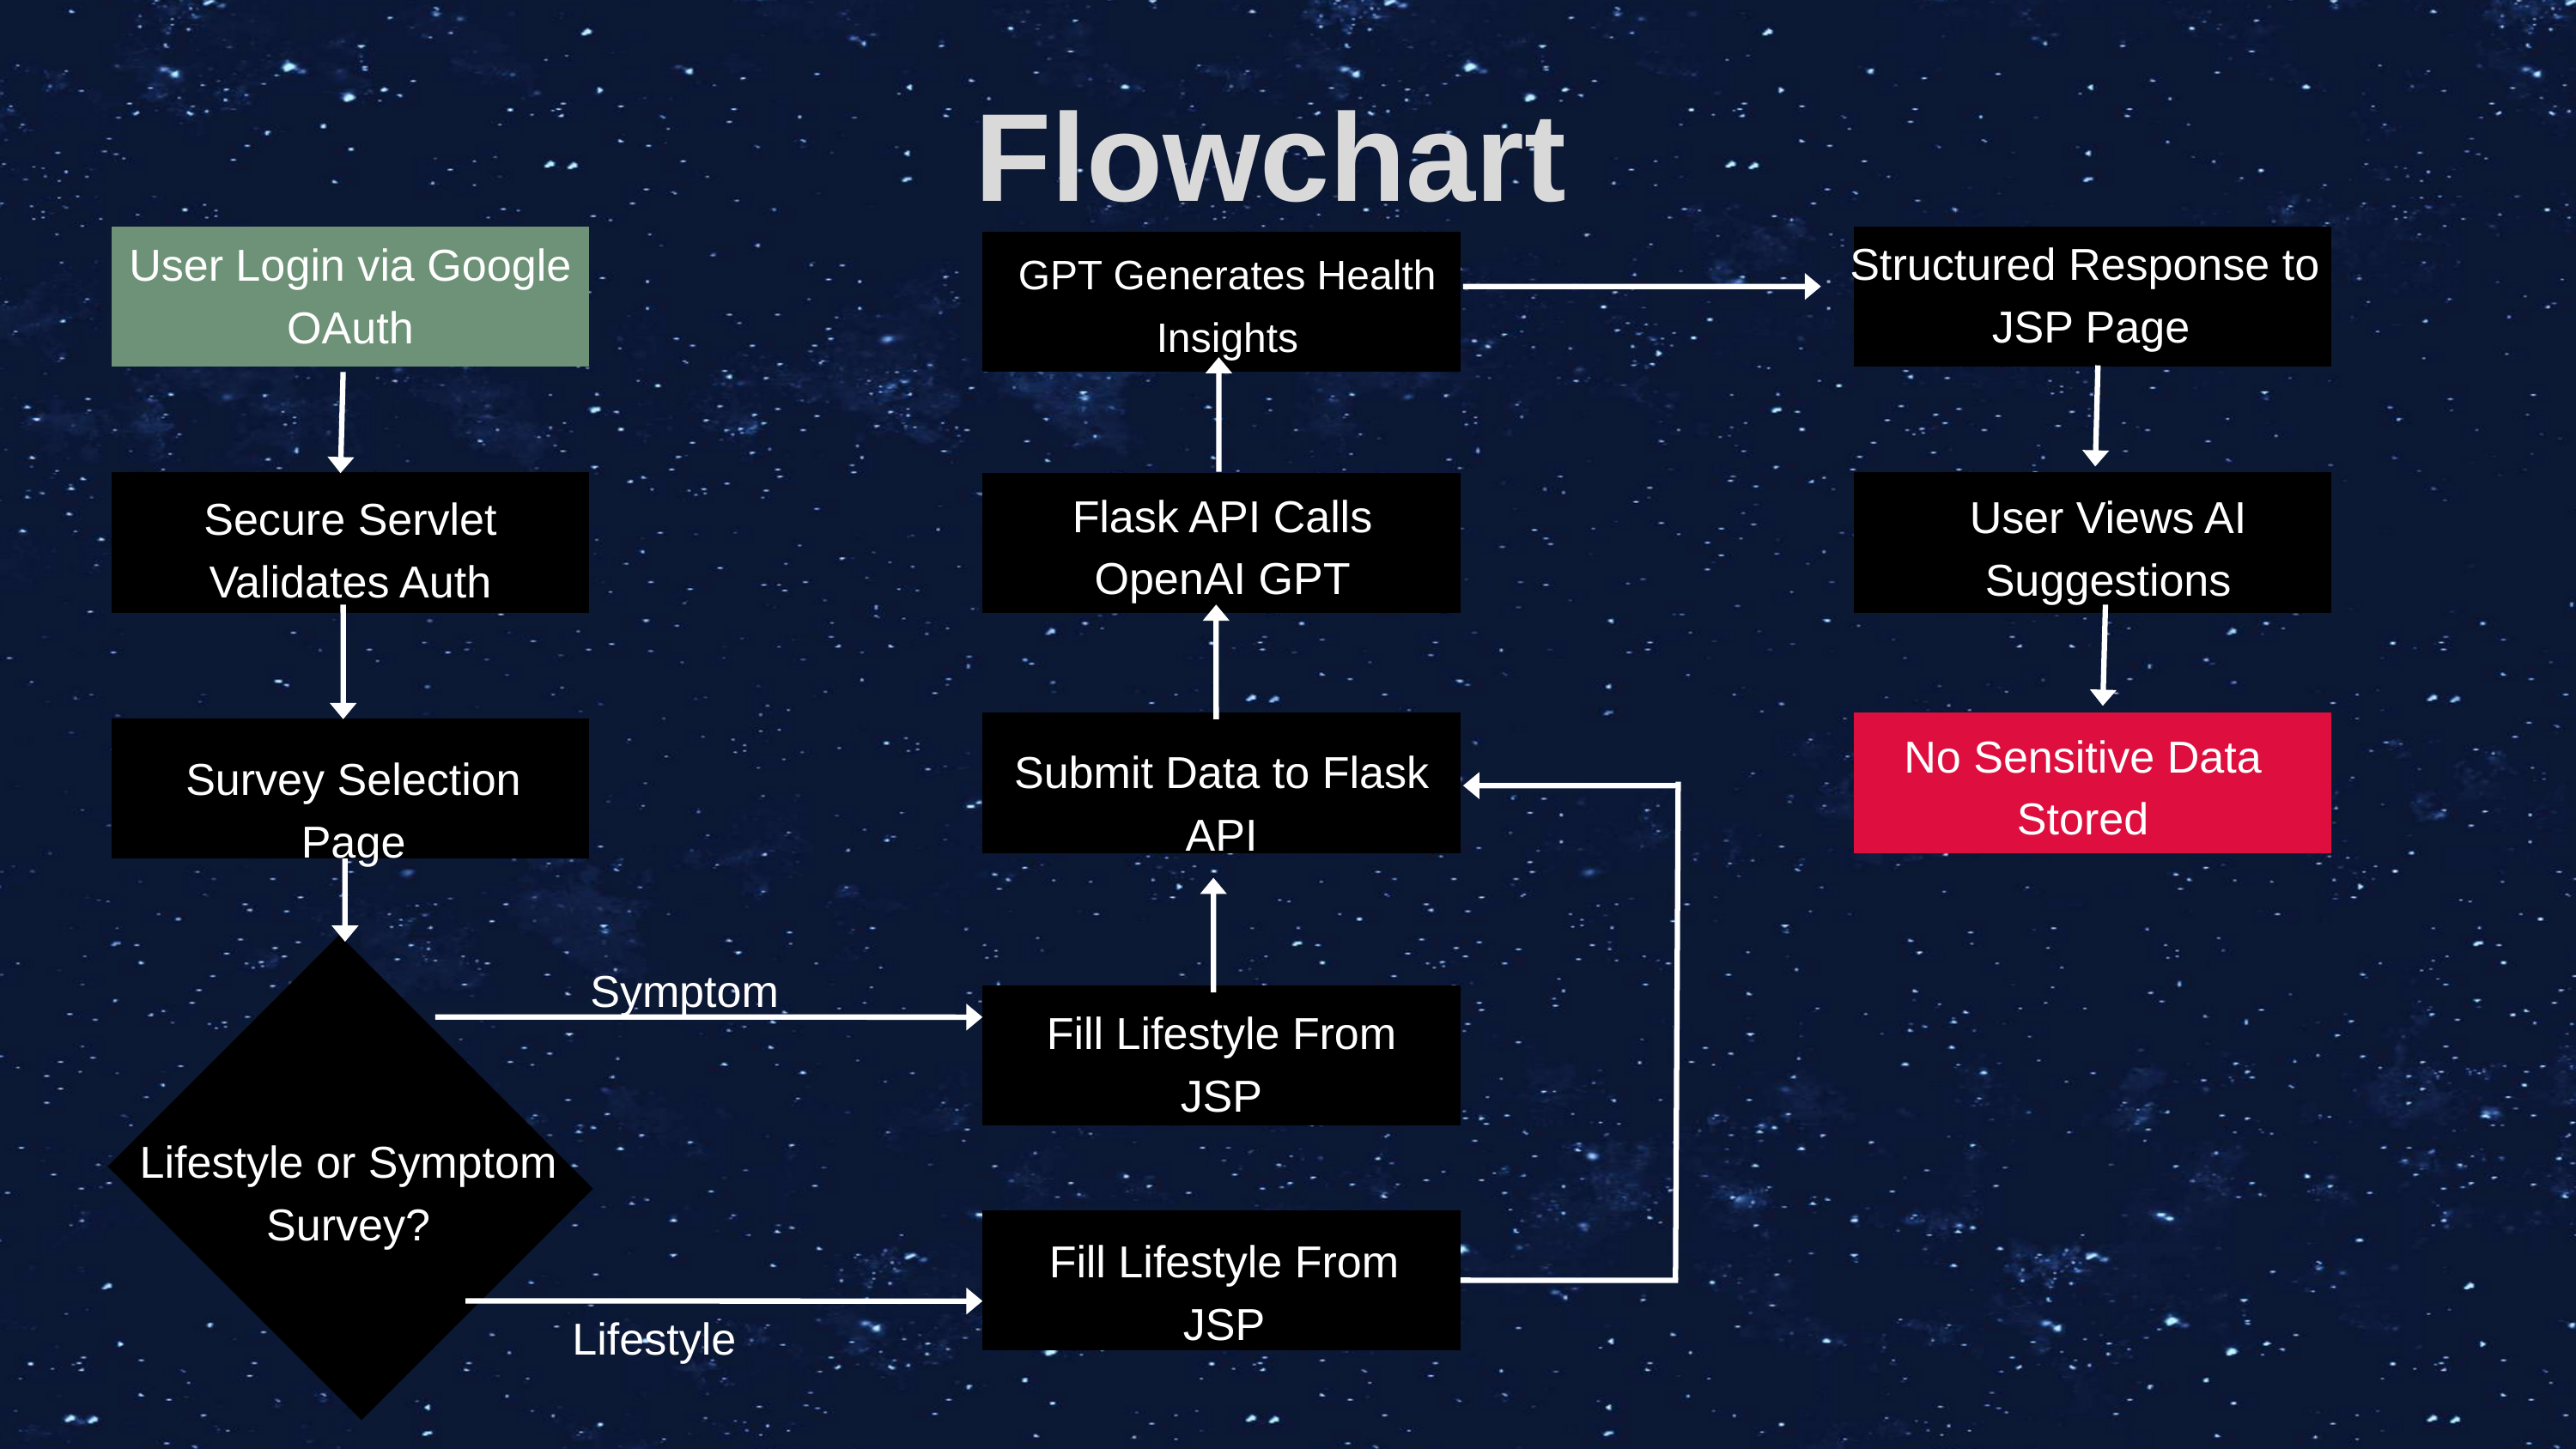

Flowchart
Structured Response to
JSP Page

User Login via Google
OAuth

Secure Servlet Validates Auth

Survey Selection Page

Flask API Calls
OpenAI GPT

Submit Data to Flask
API
GPT Generates Health
Insights

User Views AI
Suggestions

No Sensitive Data
Stored

Symptom

Fill Lifestyle From
JSP

Lifestyle or Symptom
Survey?

Fill Lifestyle From
JSP

Lifestyle